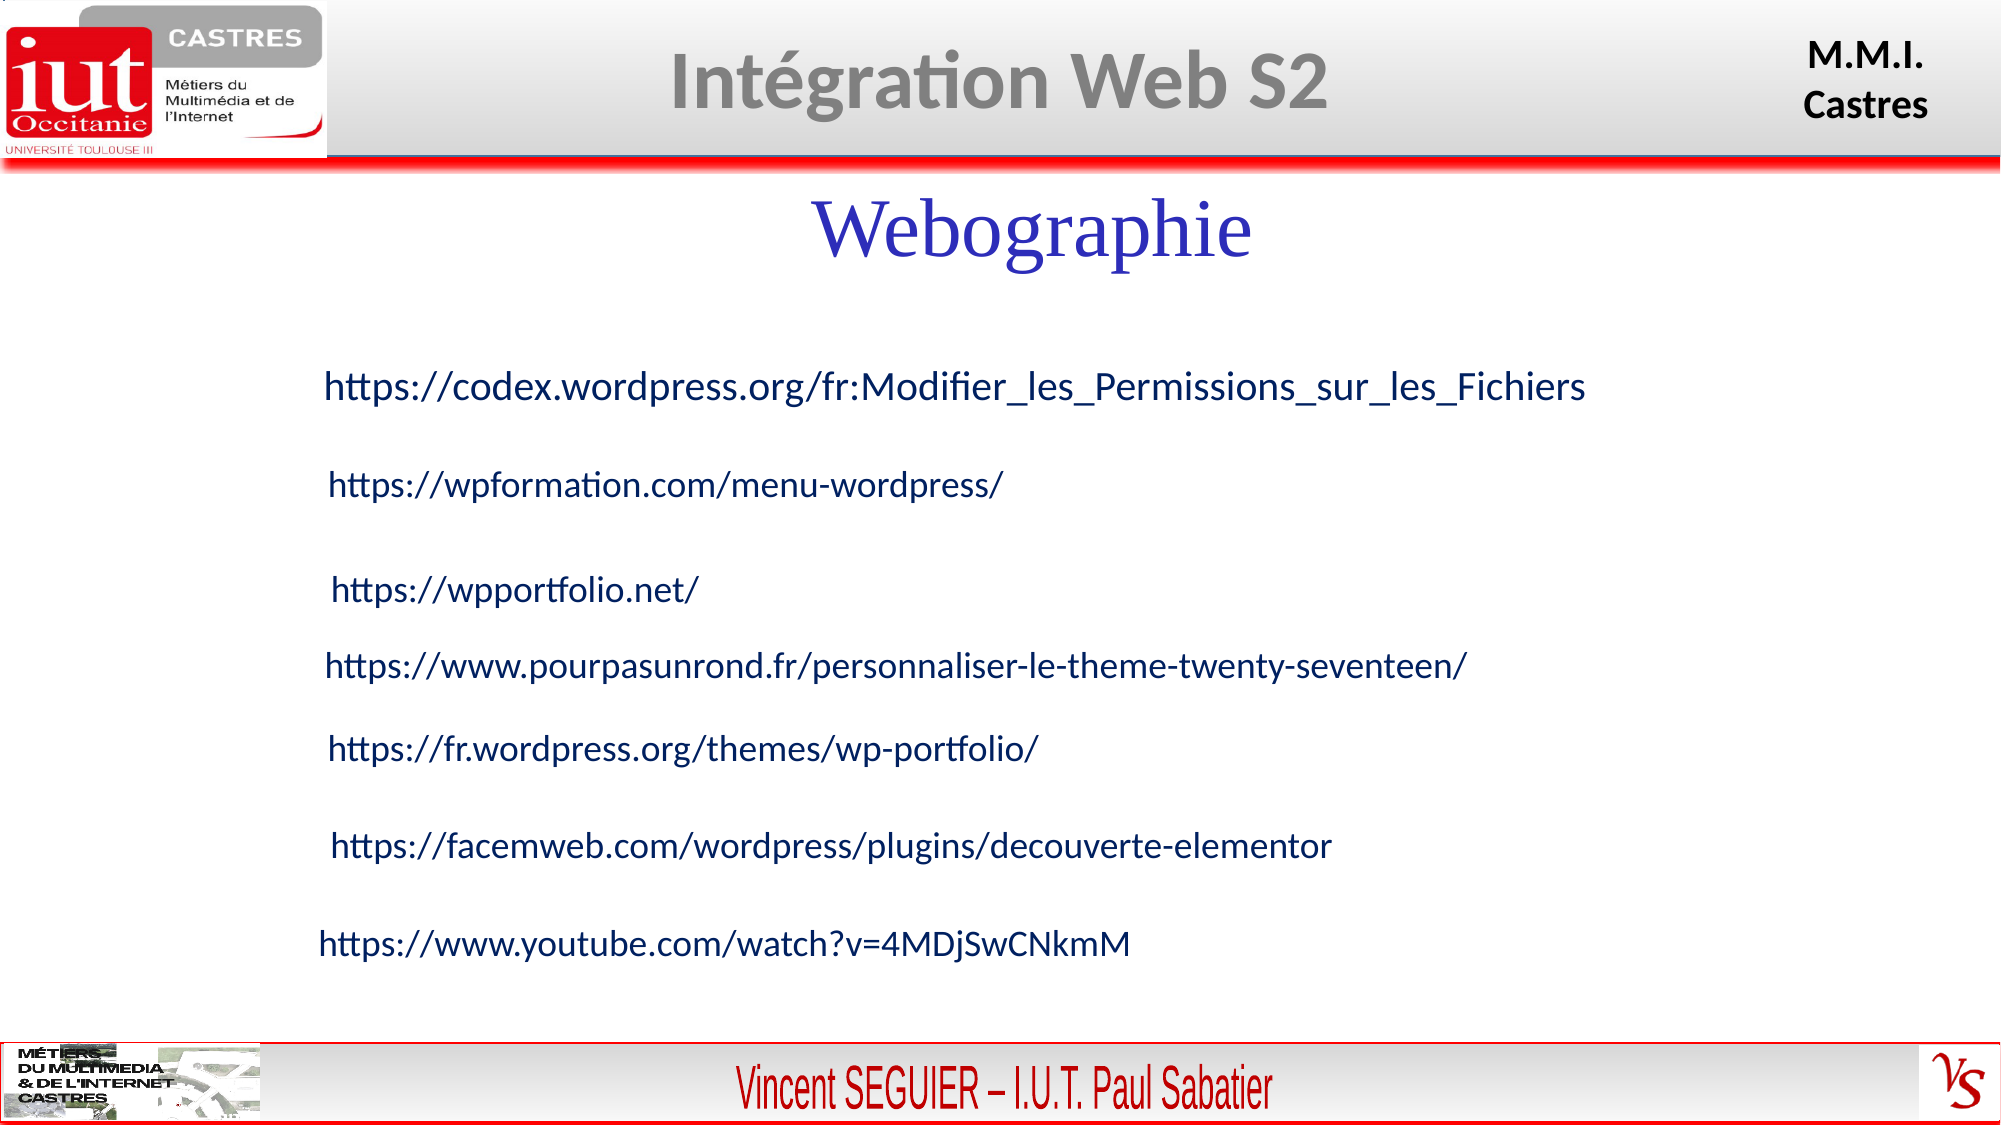

Webographie
https://codex.wordpress.org/fr:Modifier_les_Permissions_sur_les_Fichiers
https://wpformation.com/menu-wordpress/
https://wpportfolio.net/
https://www.pourpasunrond.fr/personnaliser-le-theme-twenty-seventeen/
https://fr.wordpress.org/themes/wp-portfolio/
https://facemweb.com/wordpress/plugins/decouverte-elementor
https://www.youtube.com/watch?v=4MDjSwCNkmM